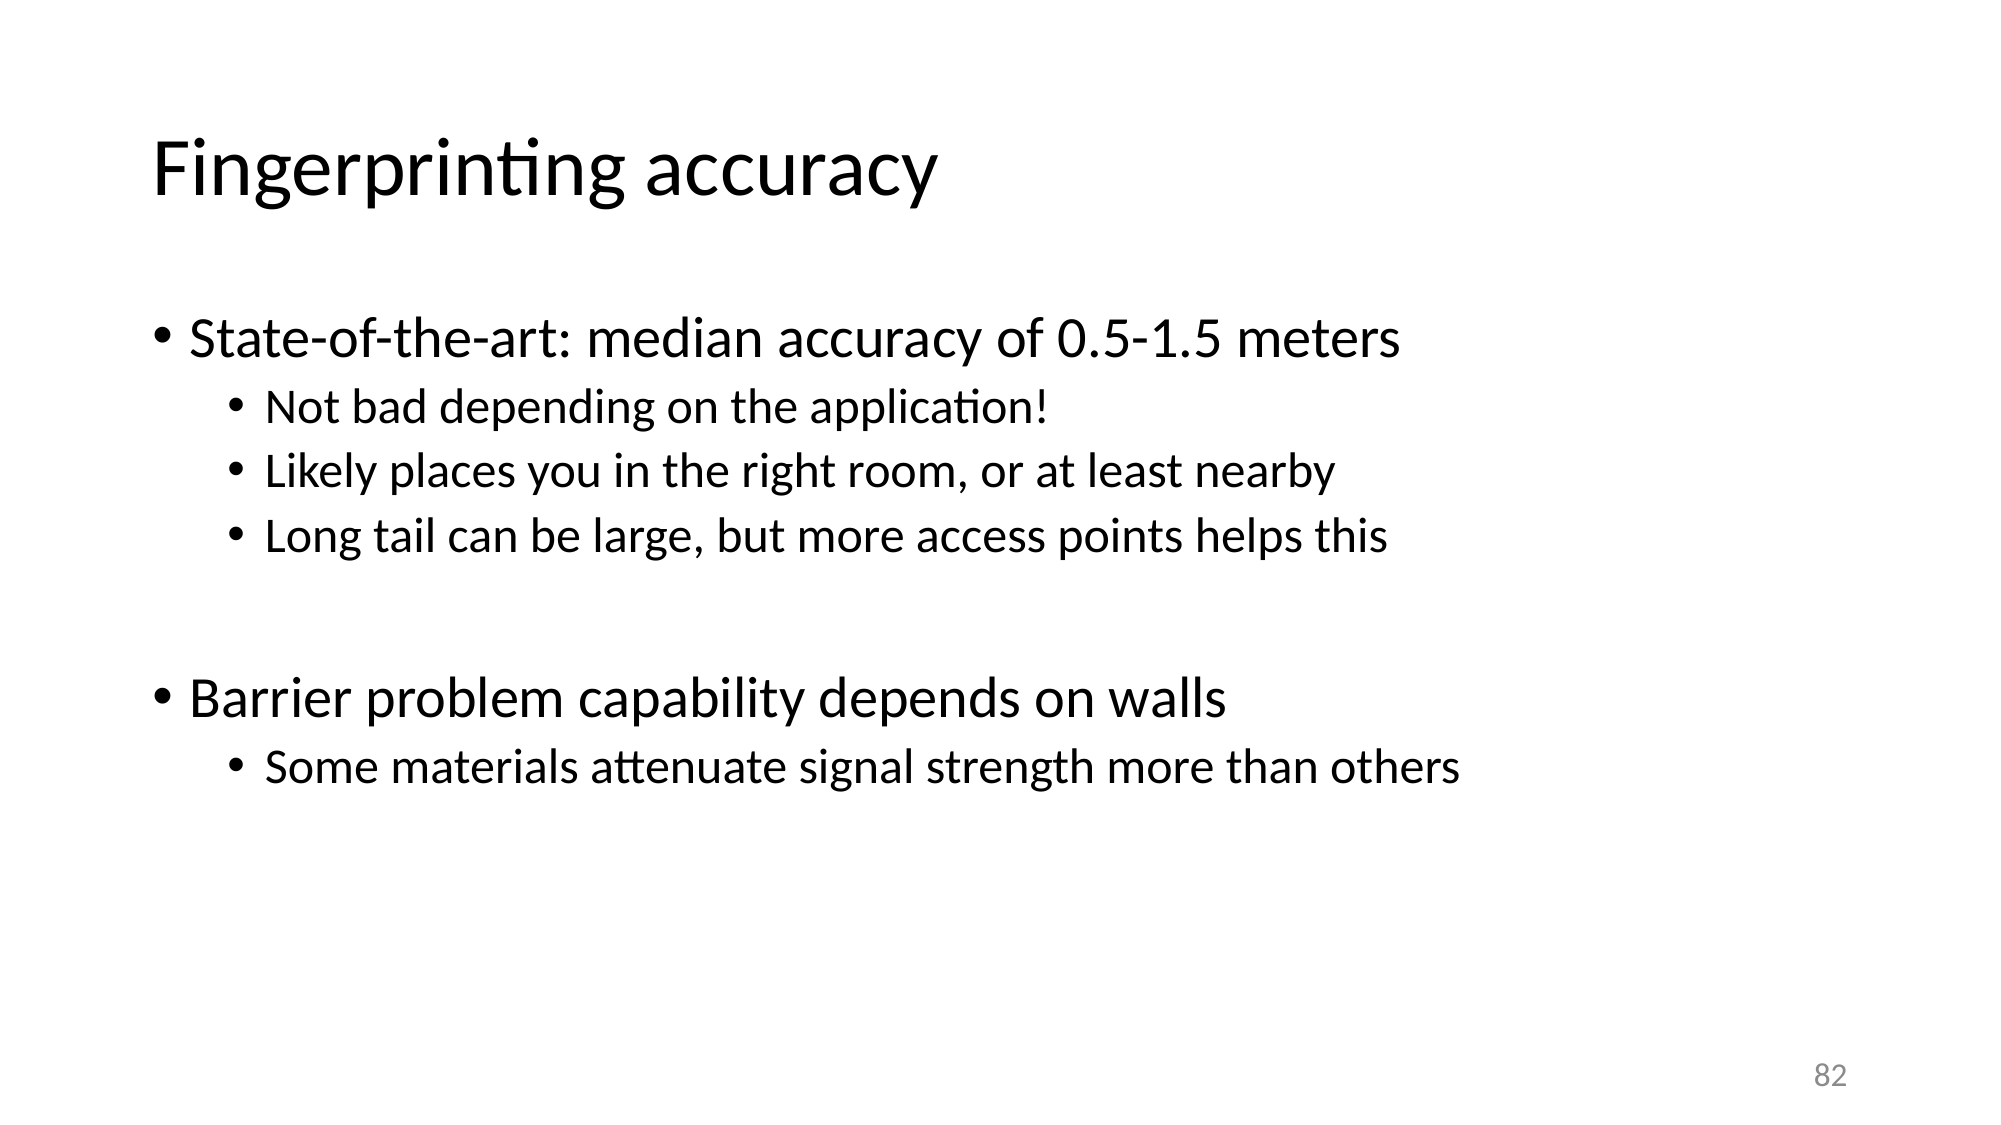

# Fingerprinting accuracy
State-of-the-art: median accuracy of 0.5-1.5 meters
Not bad depending on the application!
Likely places you in the right room, or at least nearby
Long tail can be large, but more access points helps this

Barrier problem capability depends on walls
Some materials attenuate signal strength more than others
82